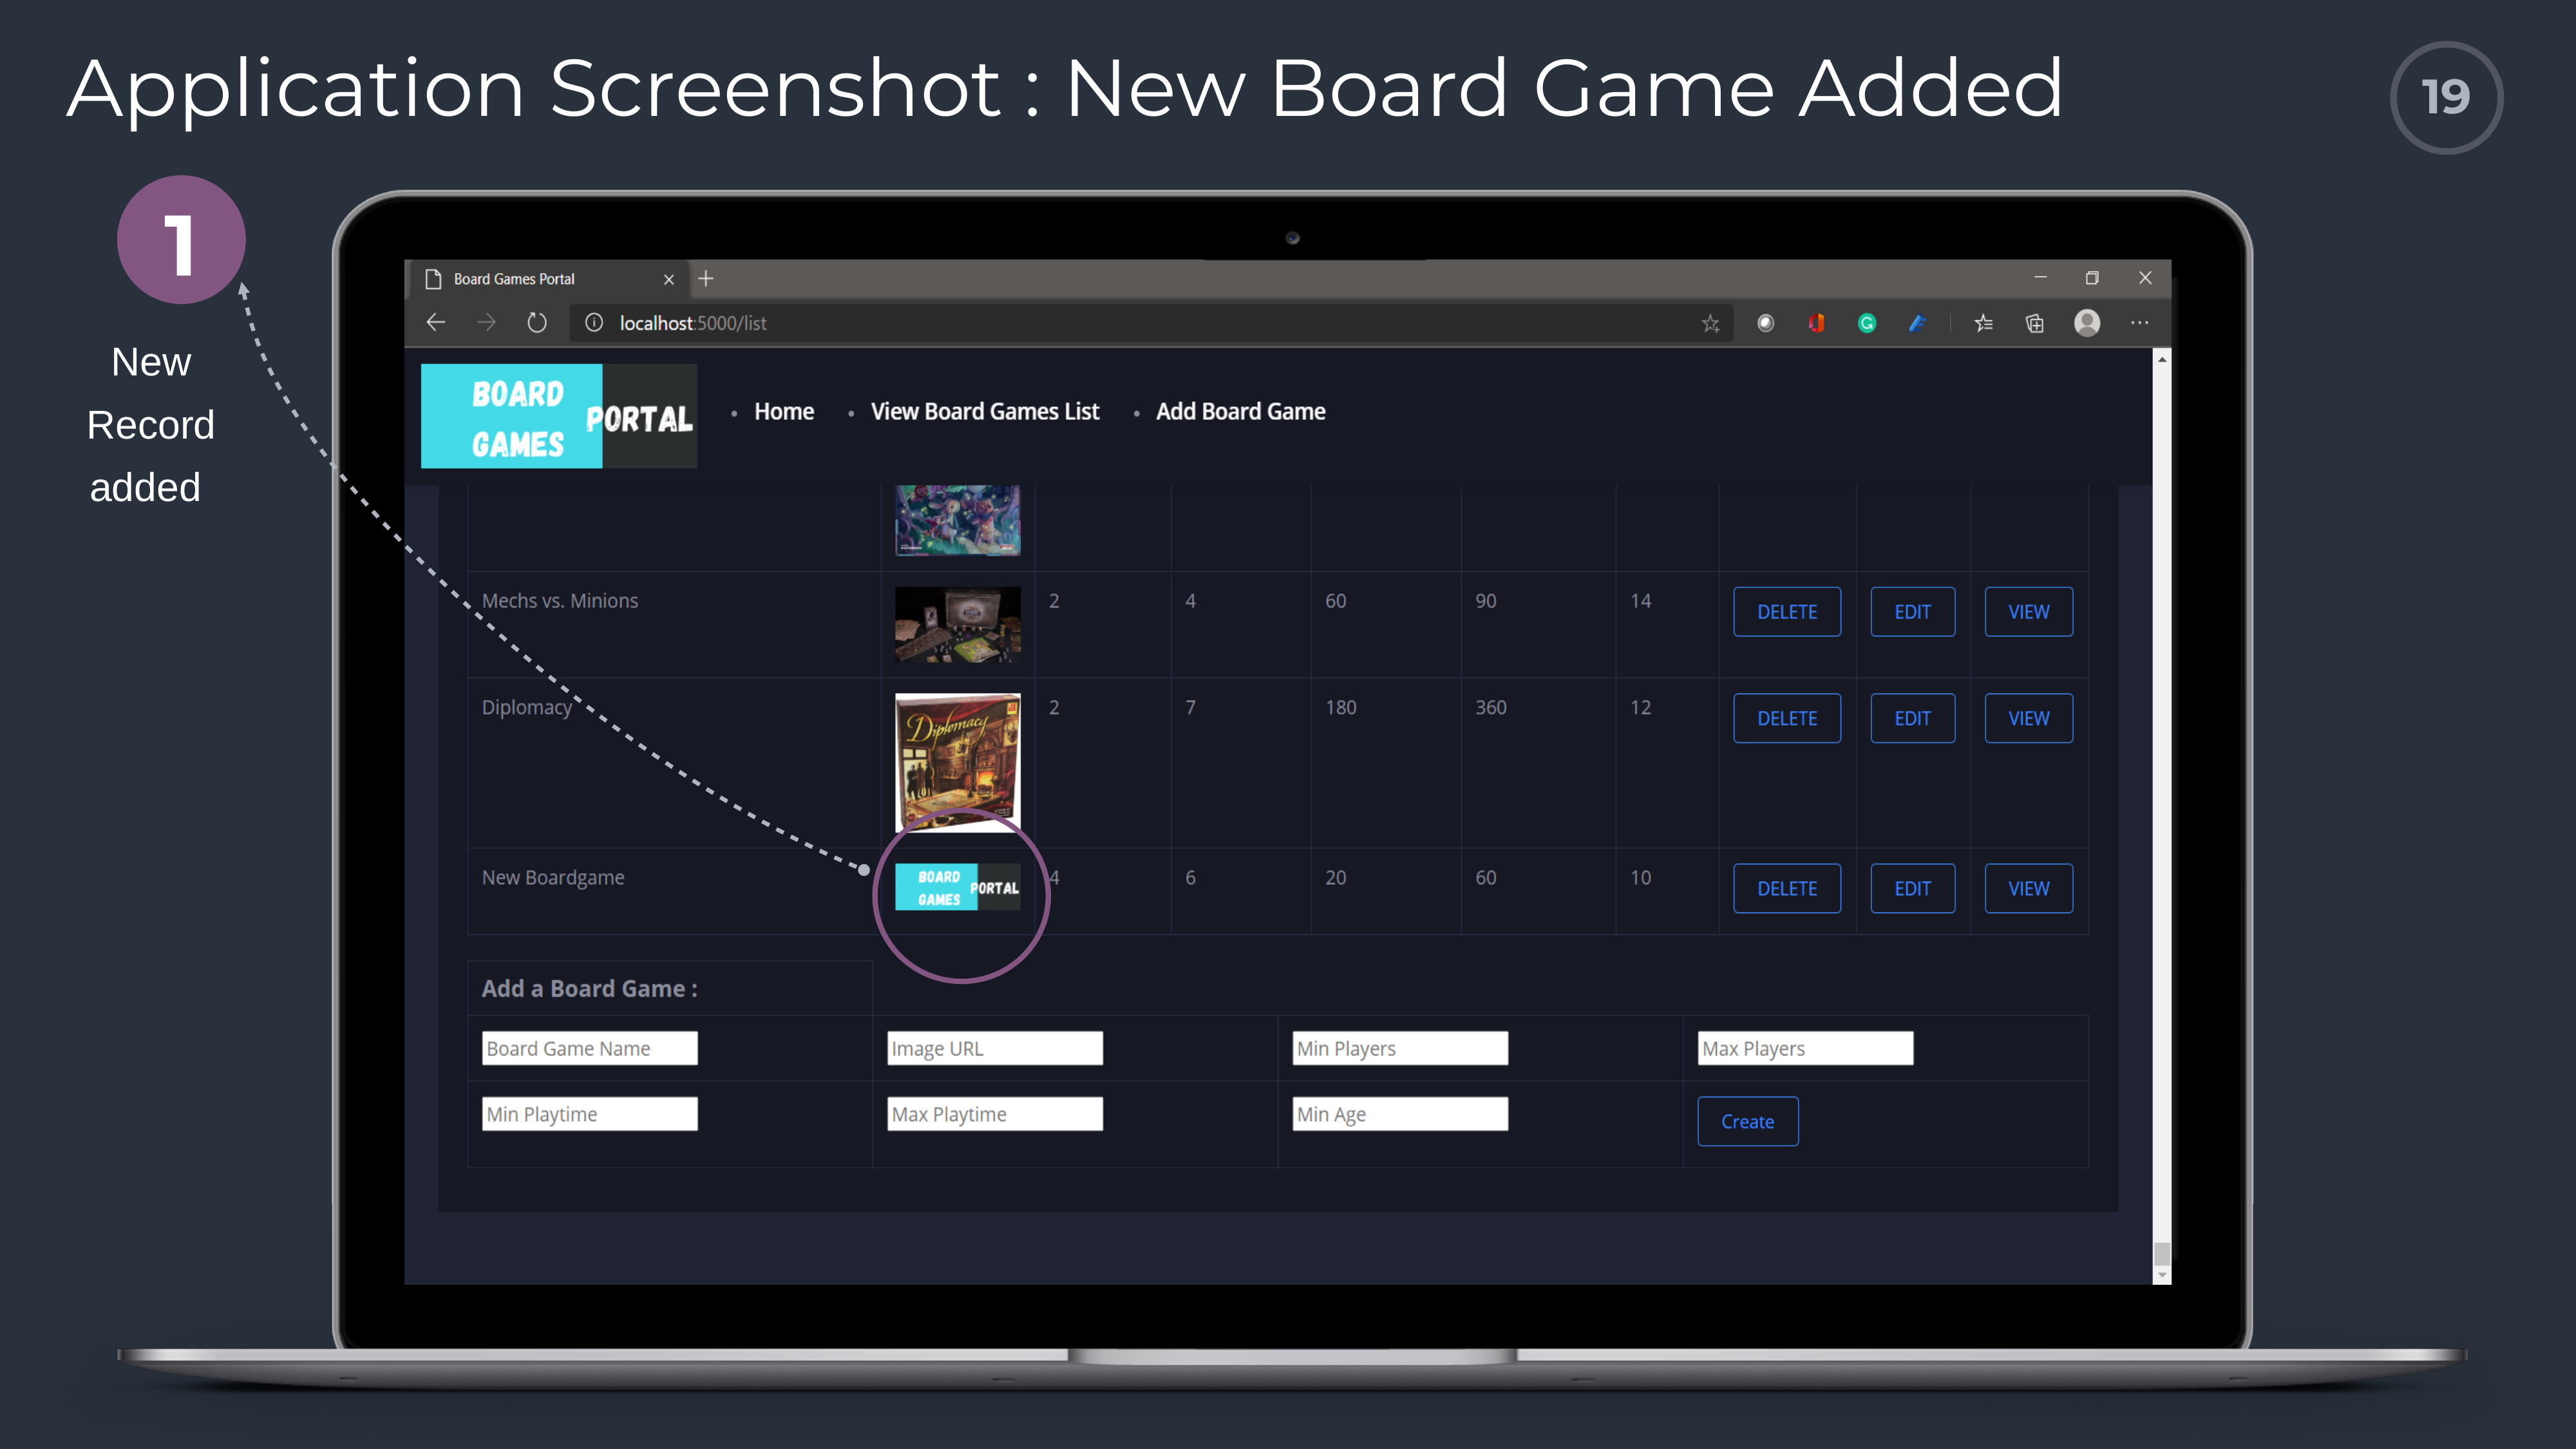

Application Screenshot : New Board Game Added
19

1

New Record added